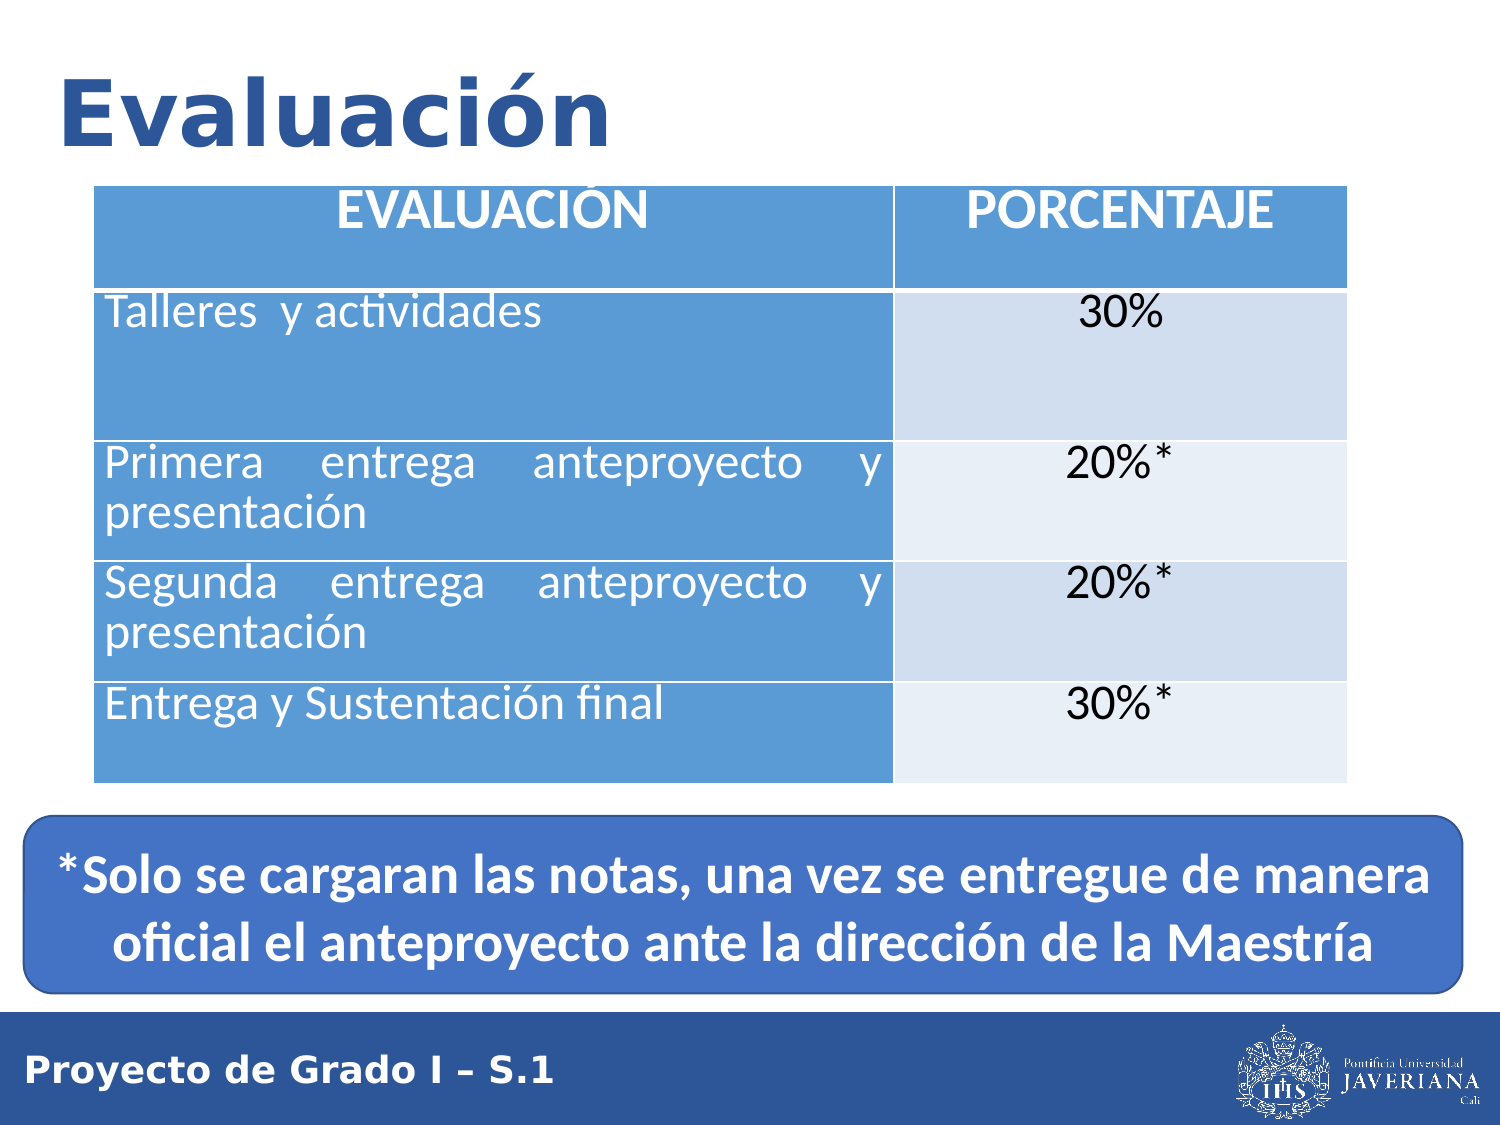

# Evaluación
| EVALUACIÓN | PORCENTAJE |
| --- | --- |
| Talleres y actividades | 30% |
| Primera entrega anteproyecto y presentación | 20%\* |
| Segunda entrega anteproyecto y presentación | 20%\* |
| Entrega y Sustentación final | 30%\* |
*Solo se cargaran las notas, una vez se entregue de manera oficial el anteproyecto ante la dirección de la Maestría

Proyecto de Grado I – S.1